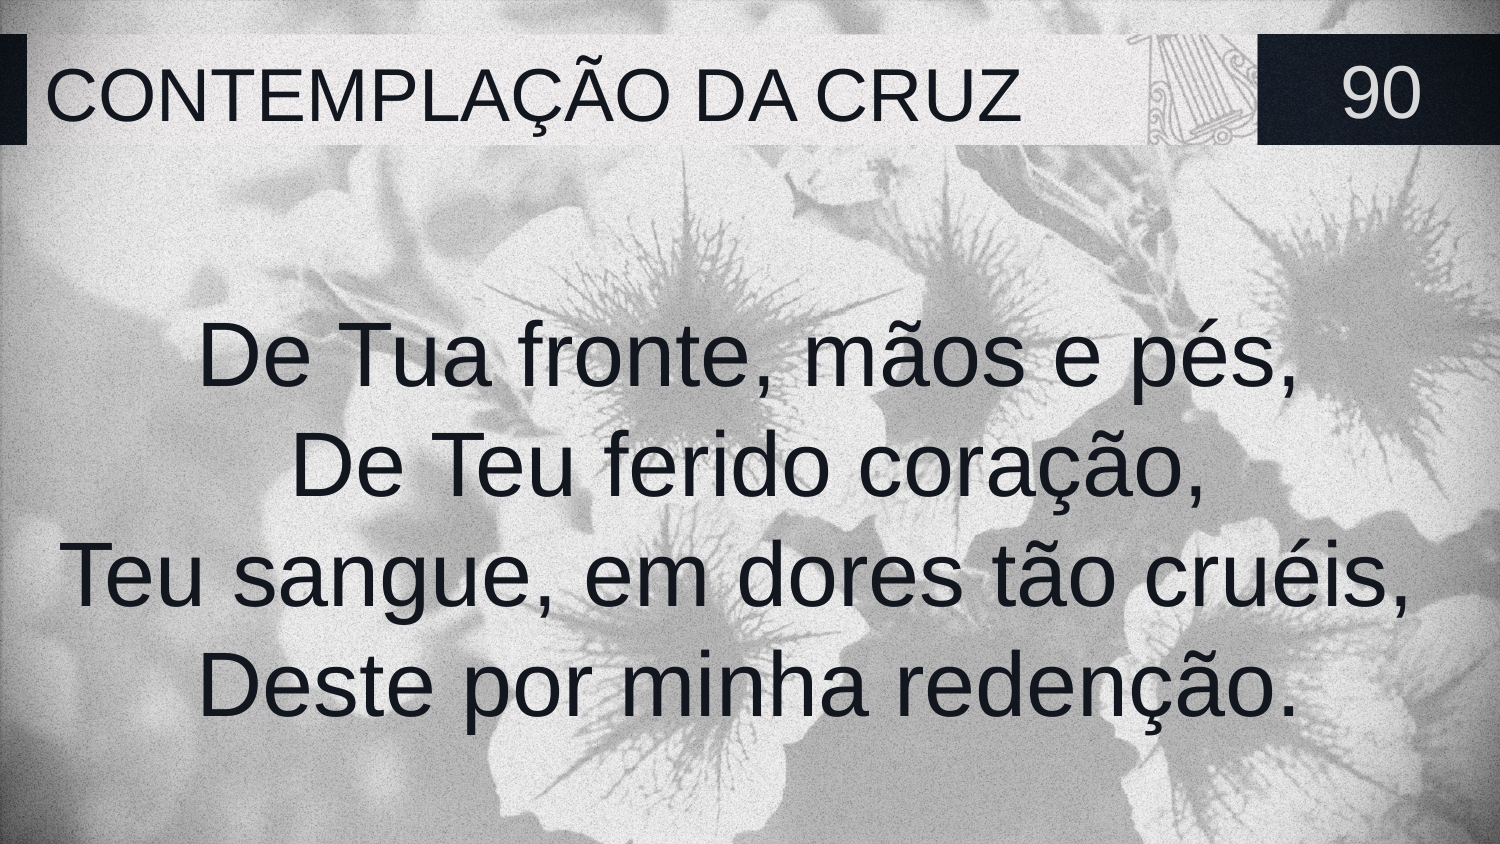

# CONTEMPLAÇÃO DA CRUZ
90
De Tua fronte, mãos e pés,
De Teu ferido coração,
Teu sangue, em dores tão cruéis,
Deste por minha redenção.